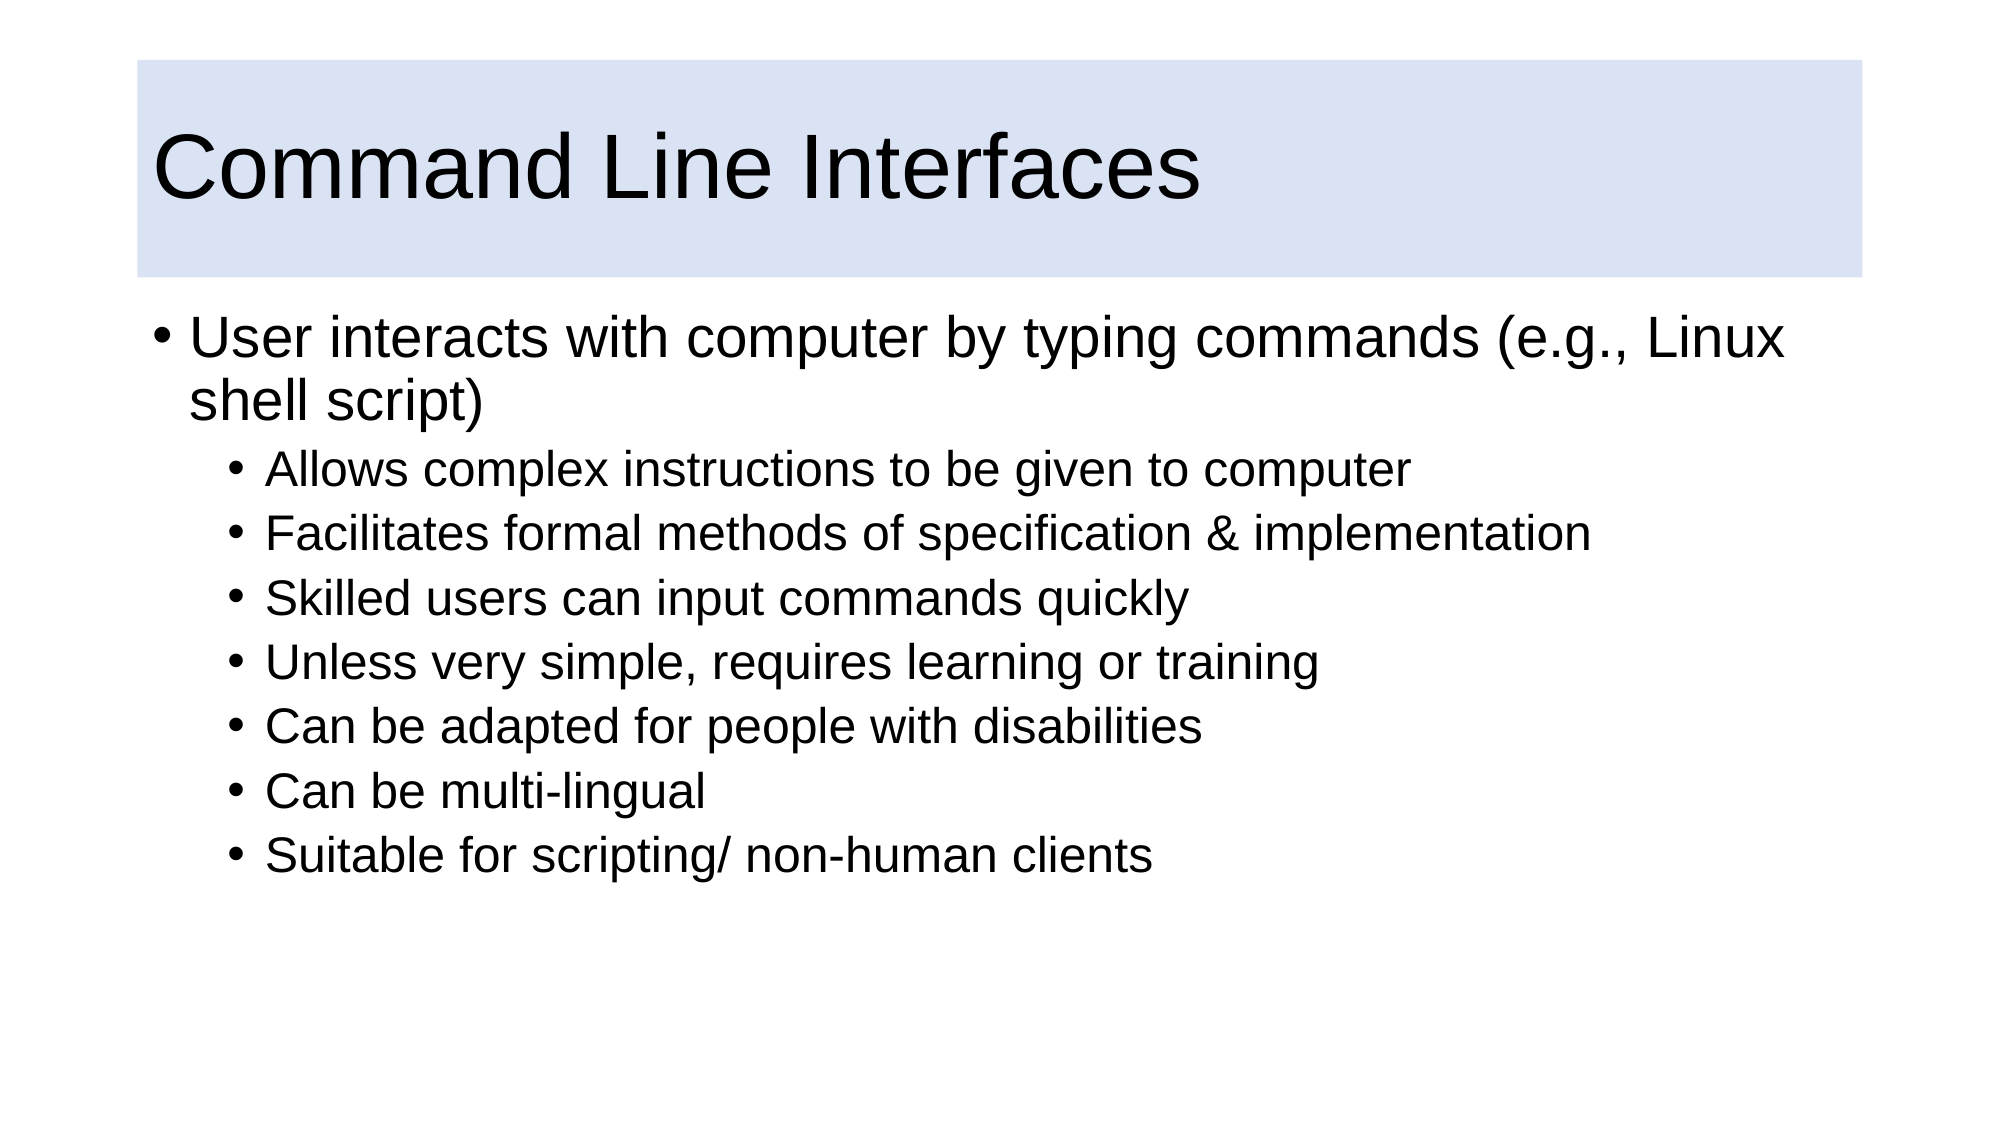

# Command Line Interfaces
User interacts with computer by typing commands (e.g., Linux shell script)
Allows complex instructions to be given to computer
Facilitates formal methods of specification & implementation
Skilled users can input commands quickly
Unless very simple, requires learning or training
Can be adapted for people with disabilities
Can be multi-lingual
Suitable for scripting/ non-human clients